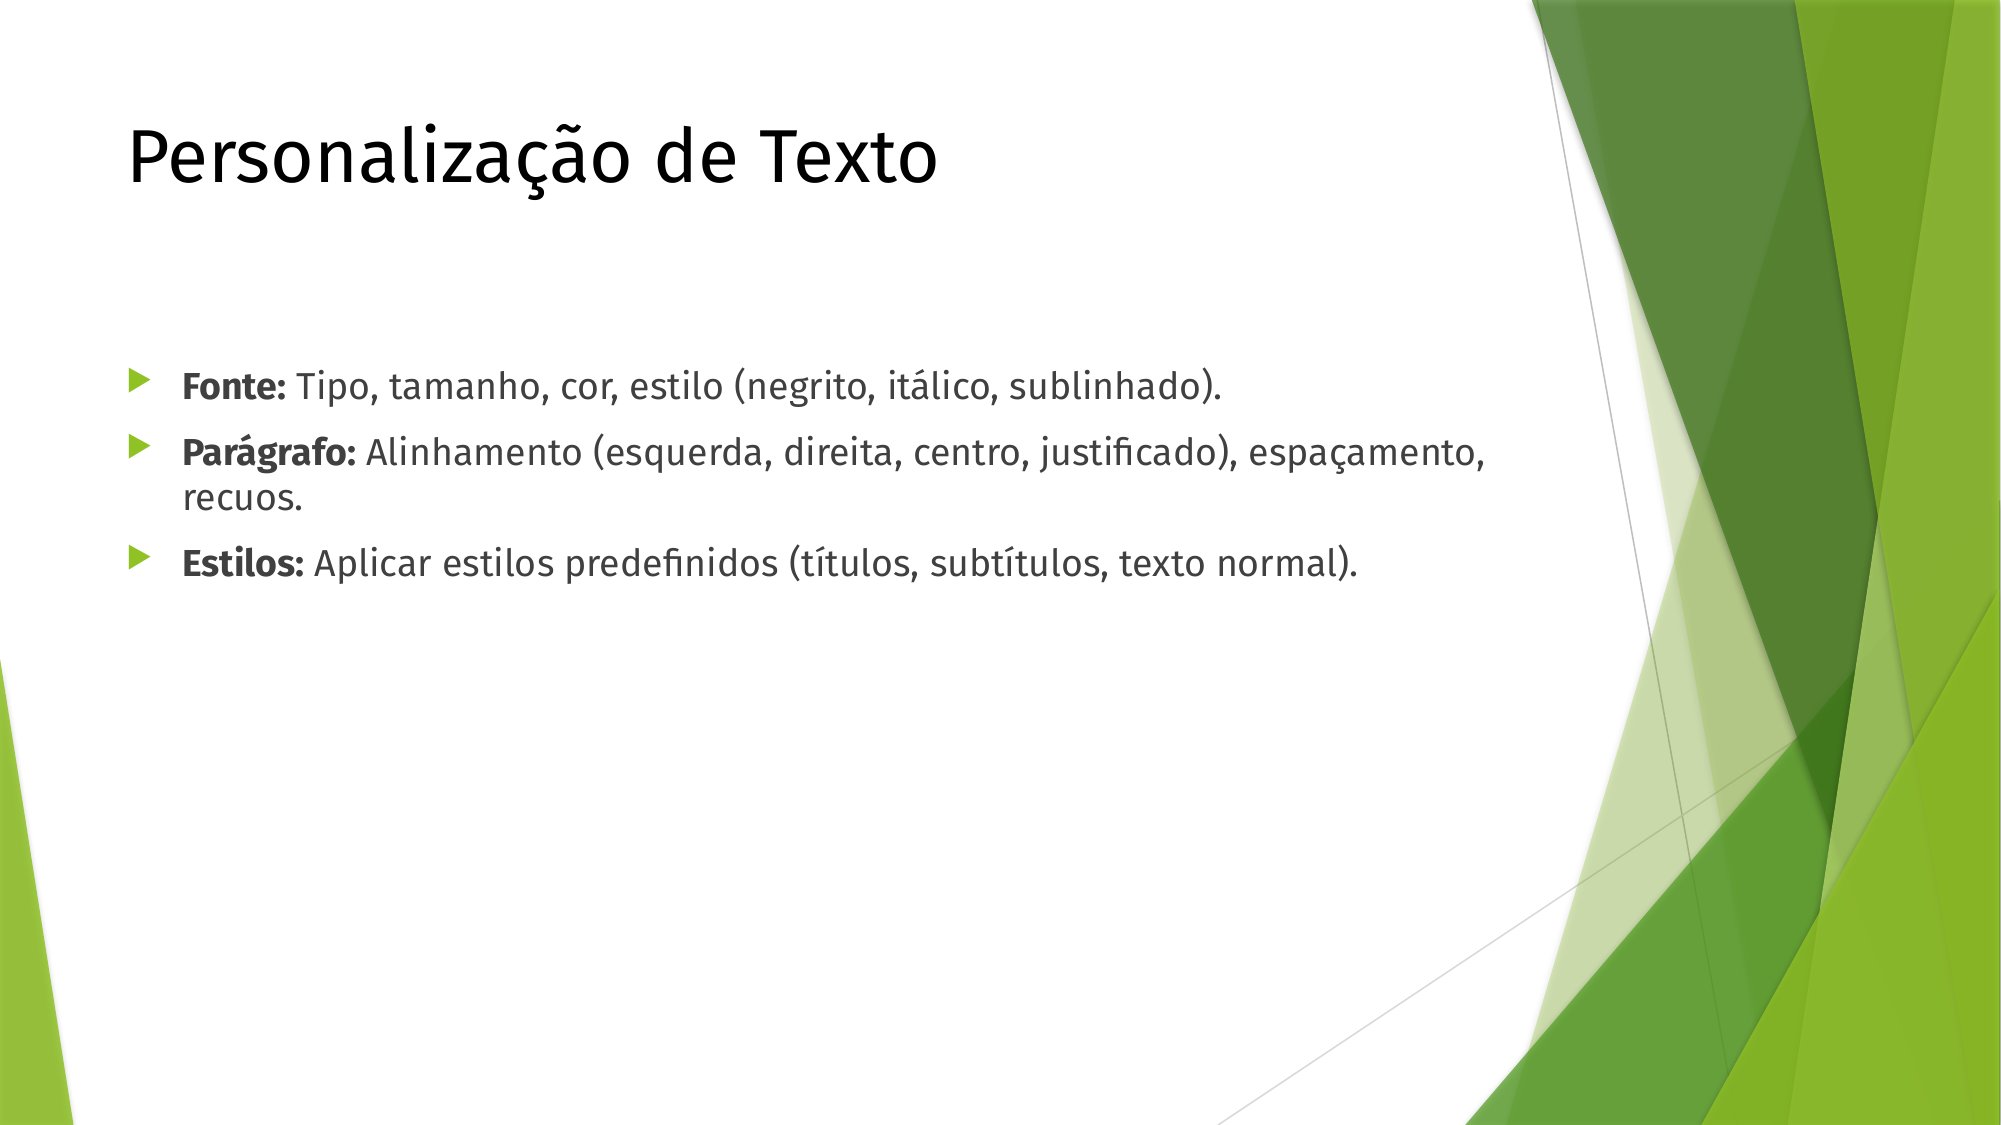

# Personalização de Texto
Fonte: Tipo, tamanho, cor, estilo (negrito, itálico, sublinhado).
Parágrafo: Alinhamento (esquerda, direita, centro, justificado), espaçamento, recuos.
Estilos: Aplicar estilos predefinidos (títulos, subtítulos, texto normal).